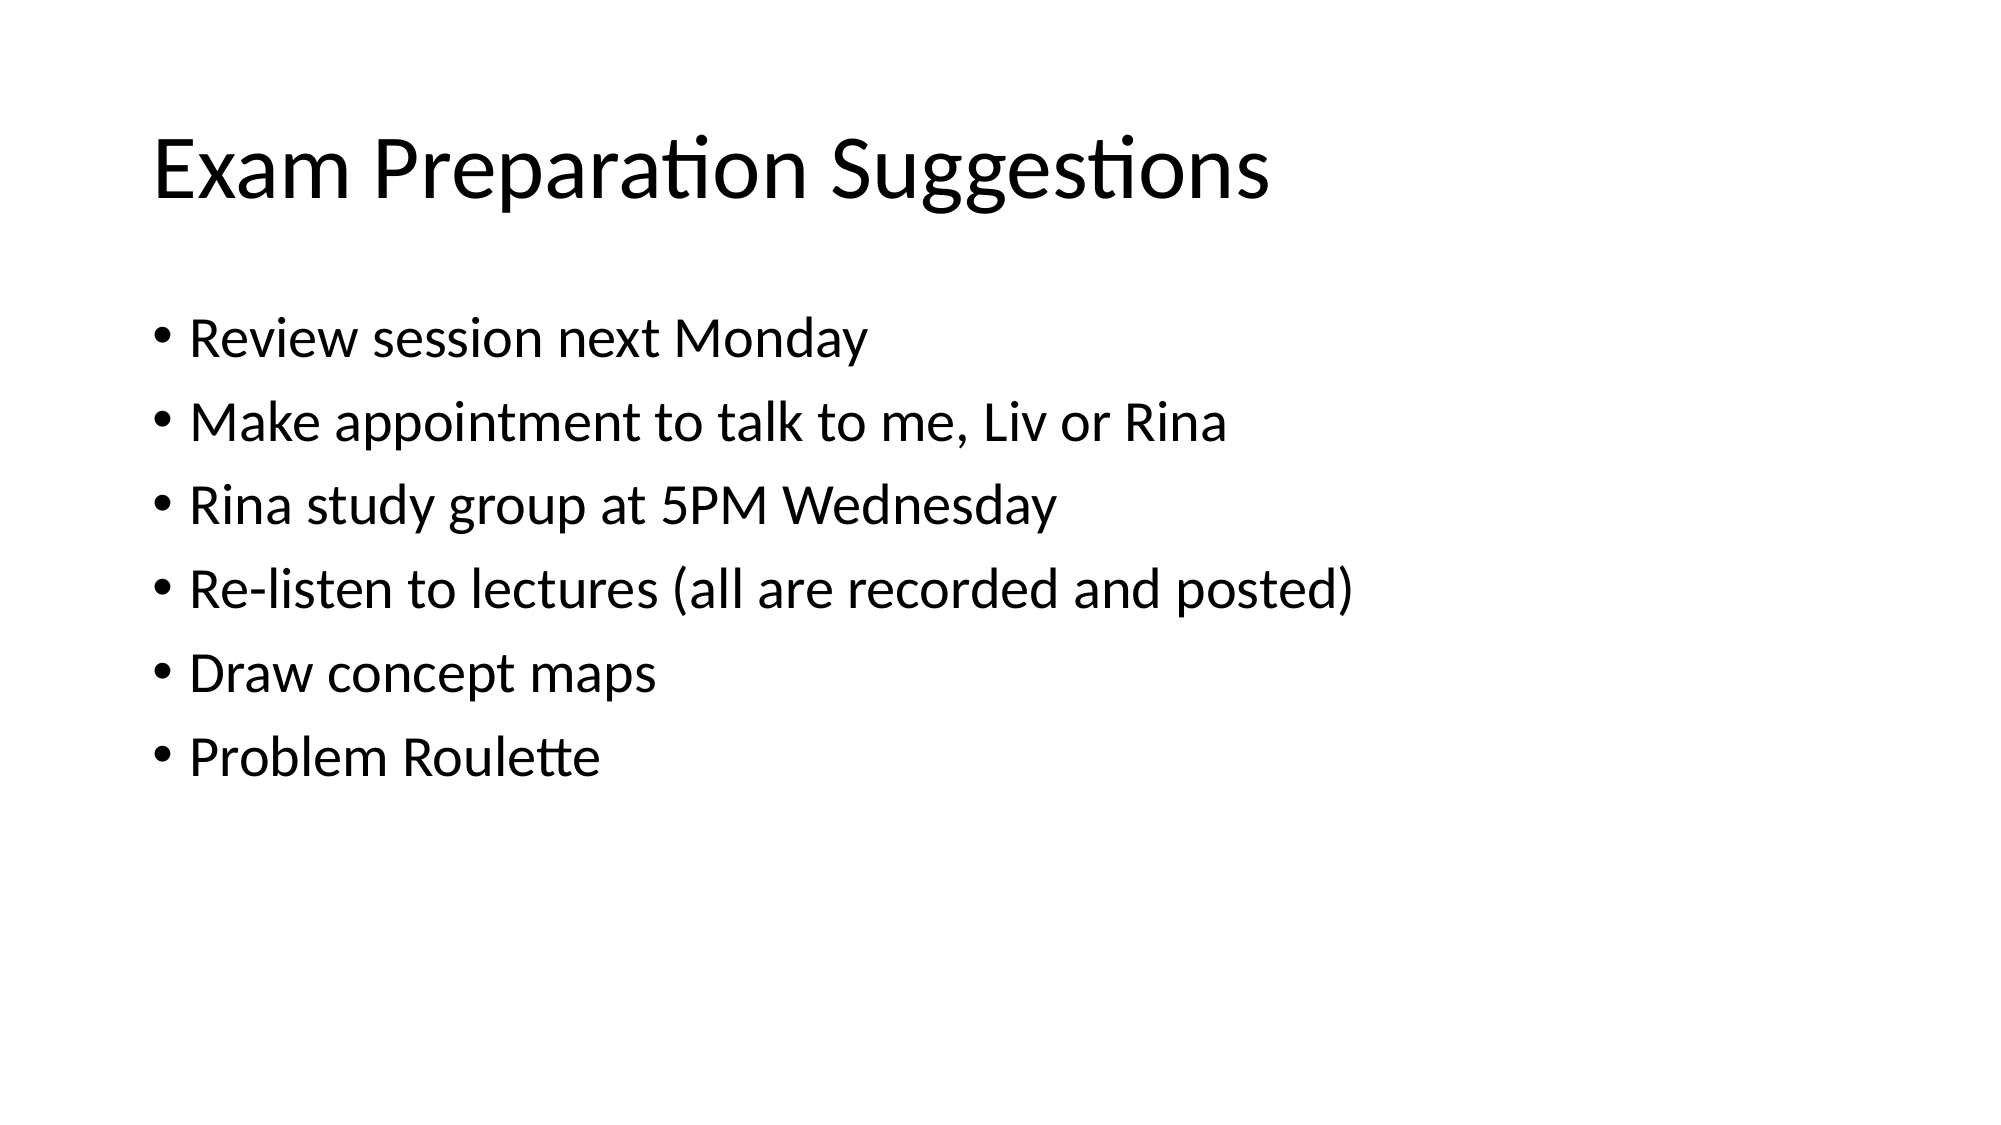

# Exam Preparation Suggestions
Review session next Monday
Make appointment to talk to me, Liv or Rina
Rina study group at 5PM Wednesday
Re-listen to lectures (all are recorded and posted)
Draw concept maps
Problem Roulette